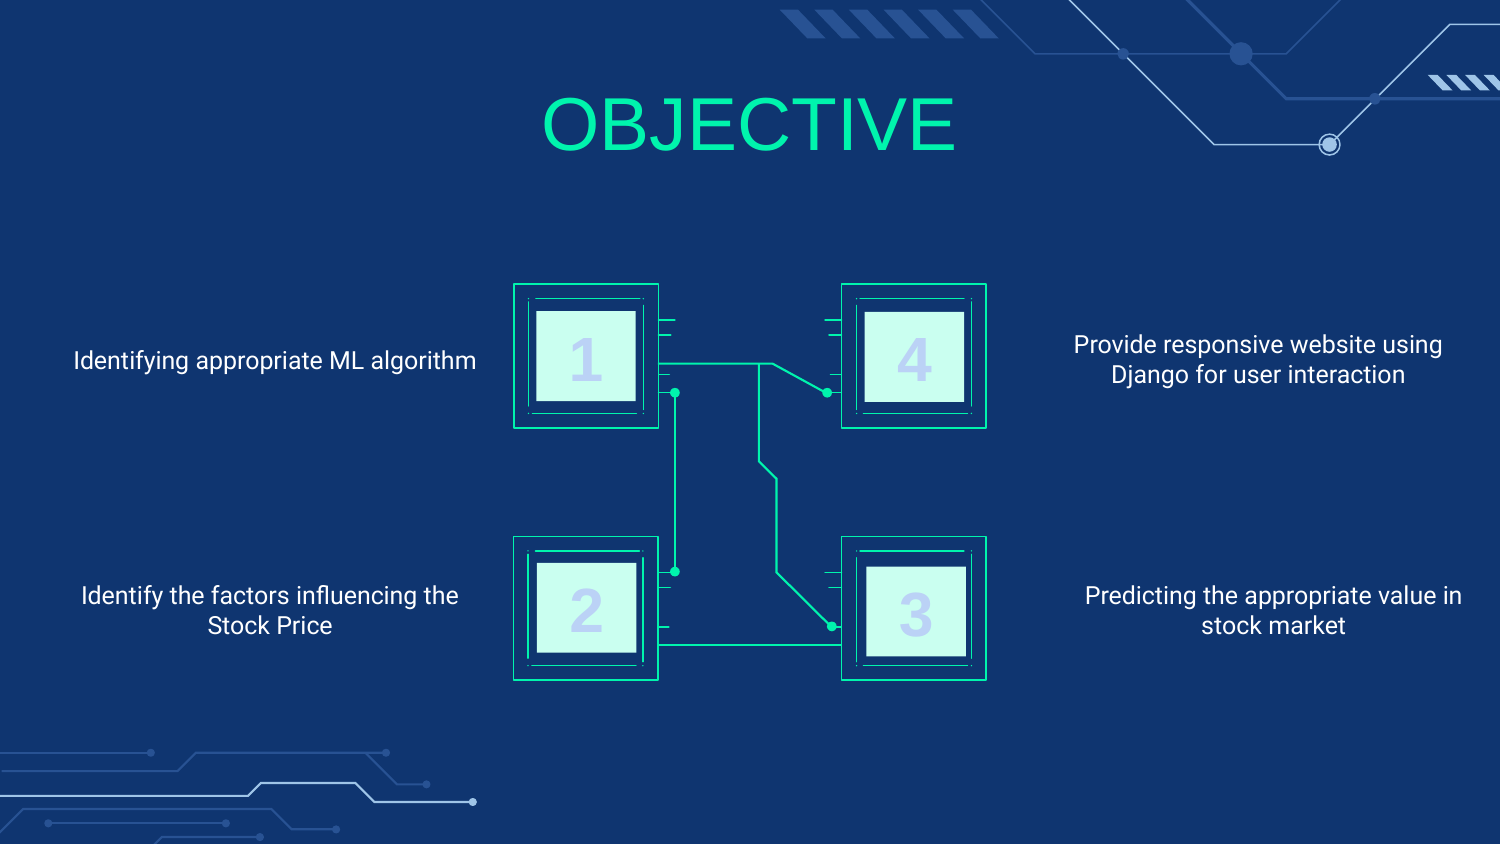

# OBJECTIVE

Provide responsive website using Django for user interaction
Identifying appropriate ML algorithm
1
4

Identify the factors influencing the Stock Price
Predicting the appropriate value in stock market
2
3